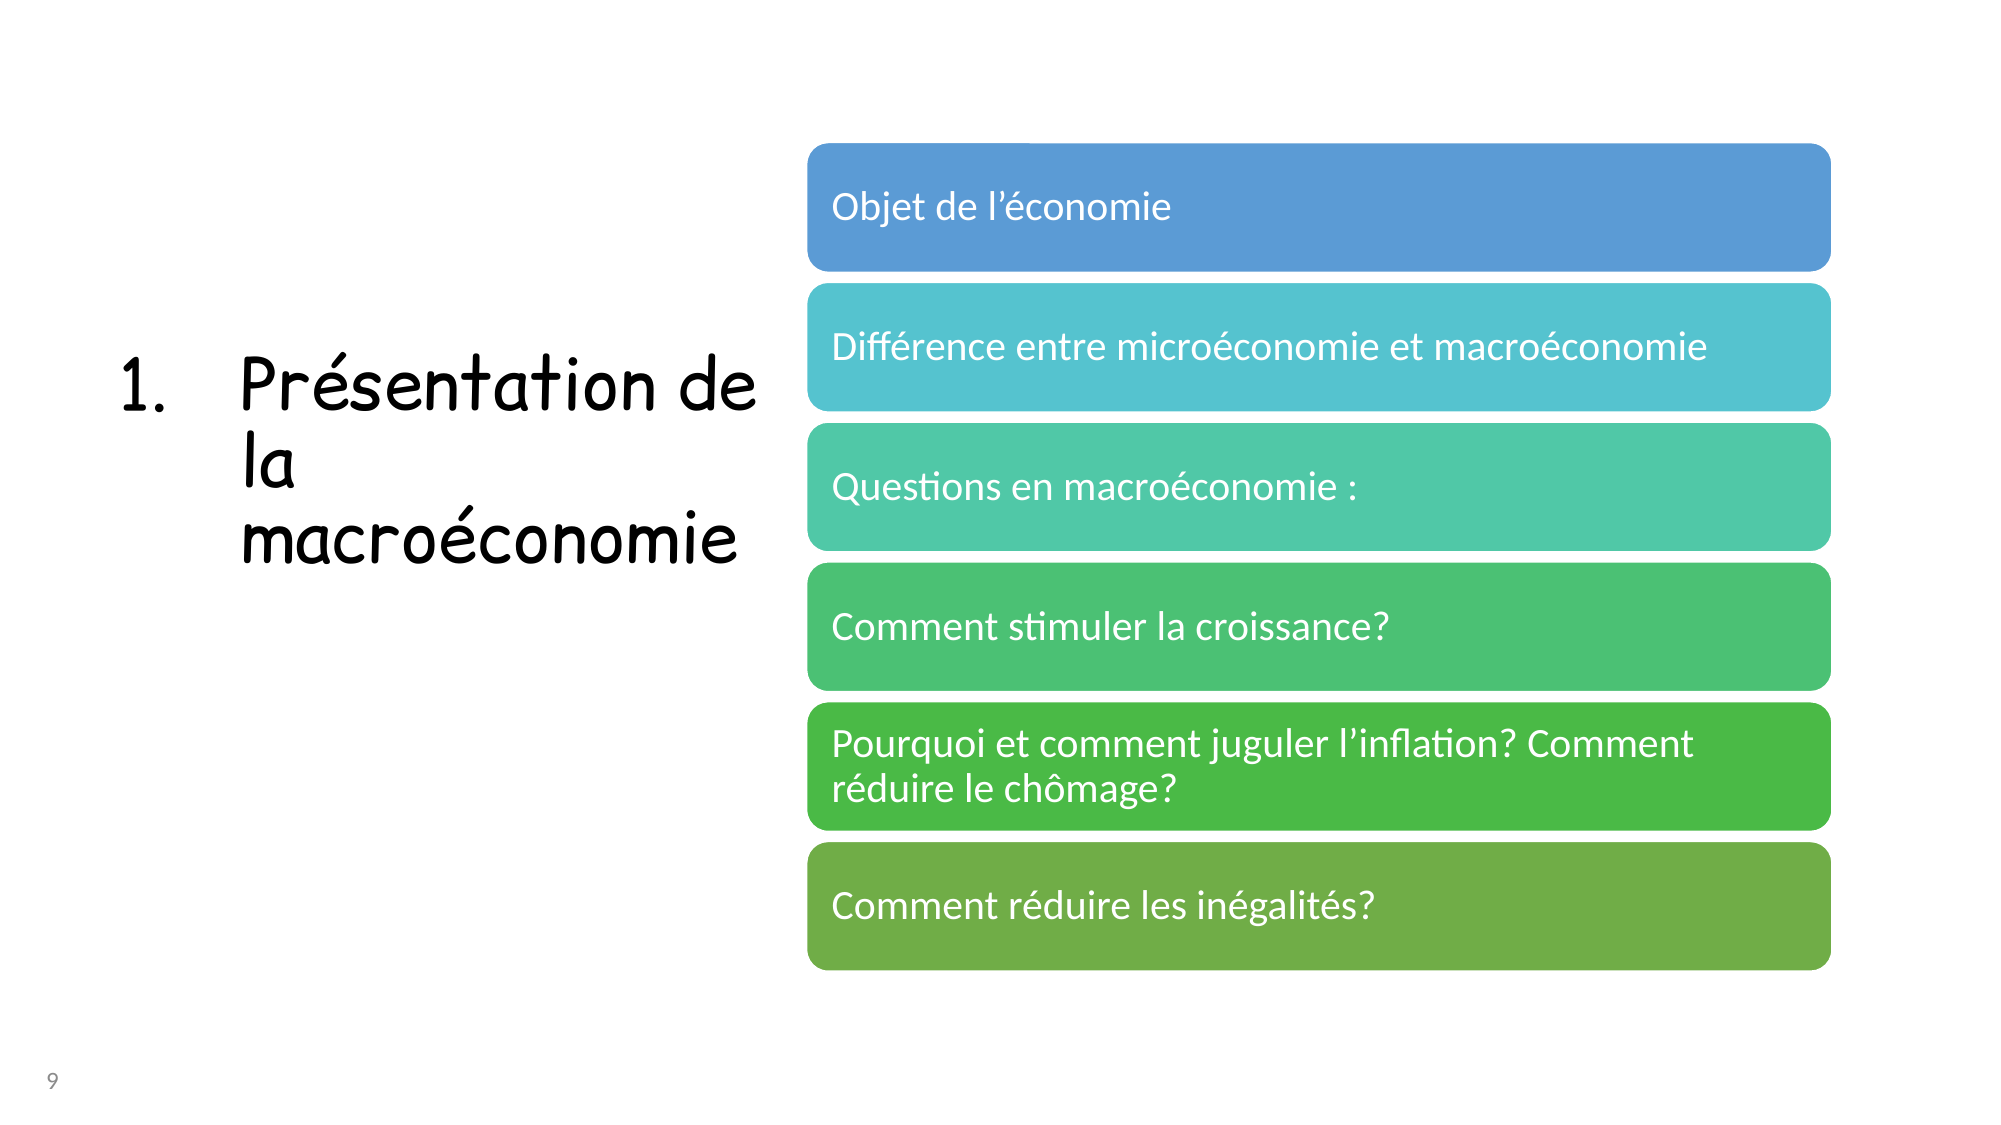

# Présentation de la macroéconomie
Objet de l’économie
Différence entre microéconomie et macroéconomie
Questions en macroéconomie :
Comment stimuler la croissance?
Pourquoi et comment juguler l’inflation? Comment réduire le chômage?
Comment réduire les inégalités?
9